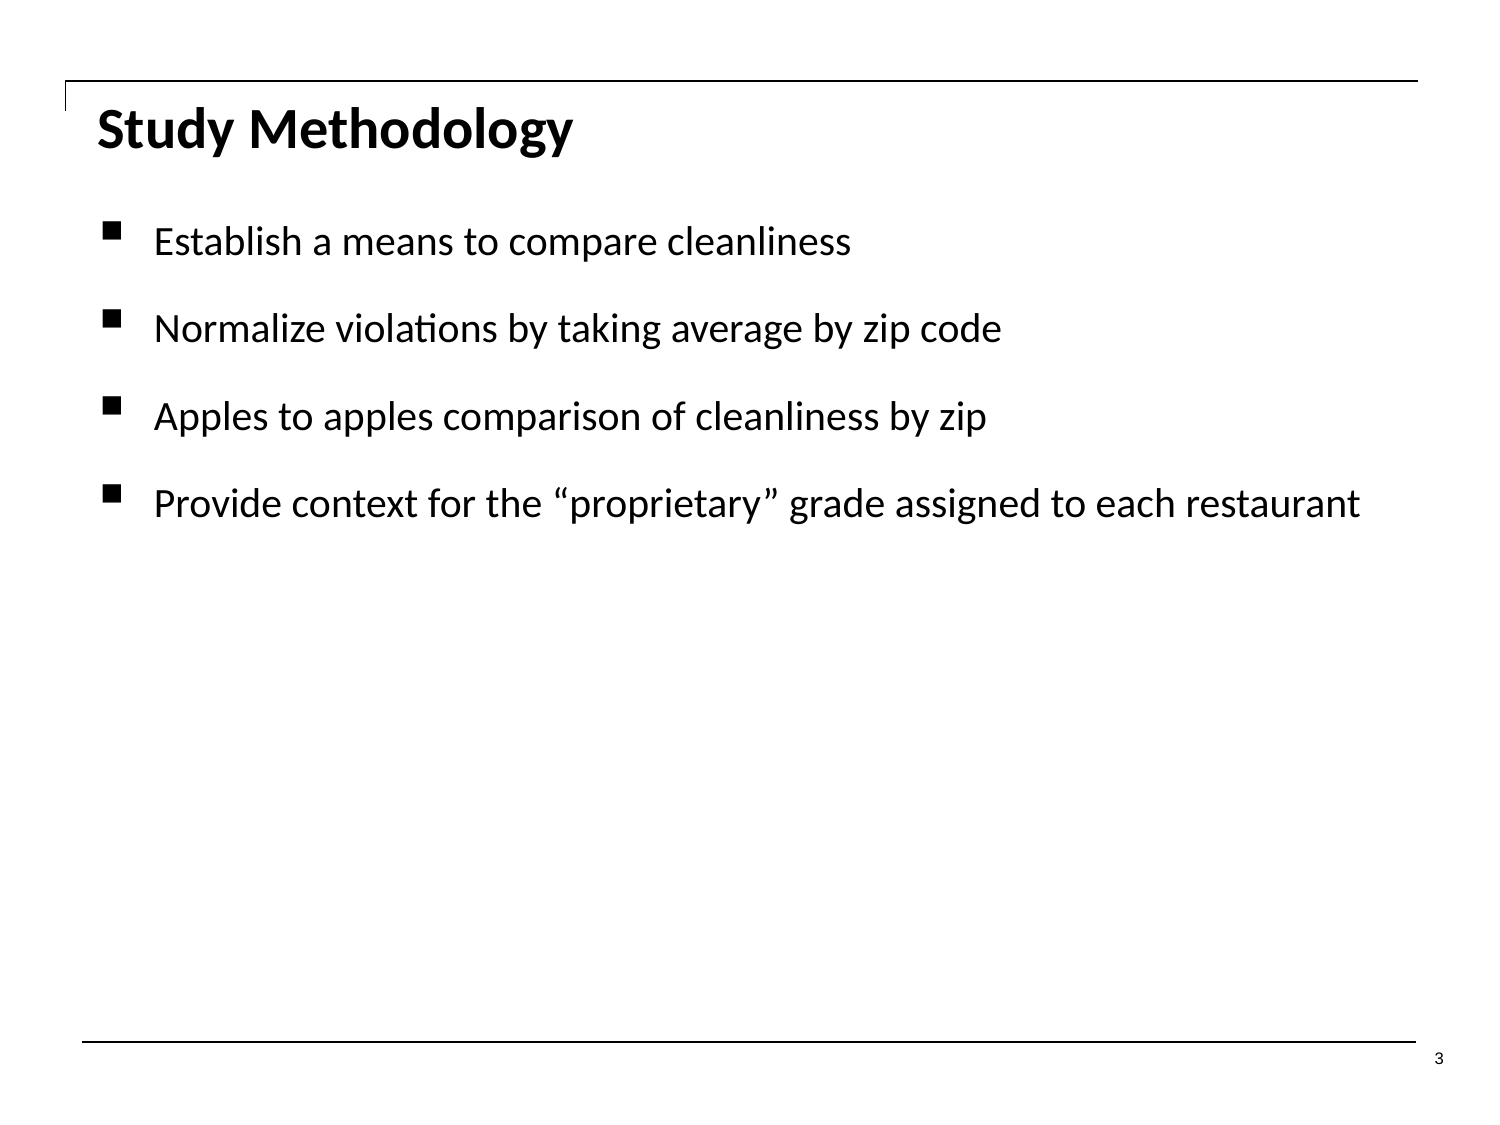

# Study Methodology
Establish a means to compare cleanliness
Normalize violations by taking average by zip code
Apples to apples comparison of cleanliness by zip
Provide context for the “proprietary” grade assigned to each restaurant